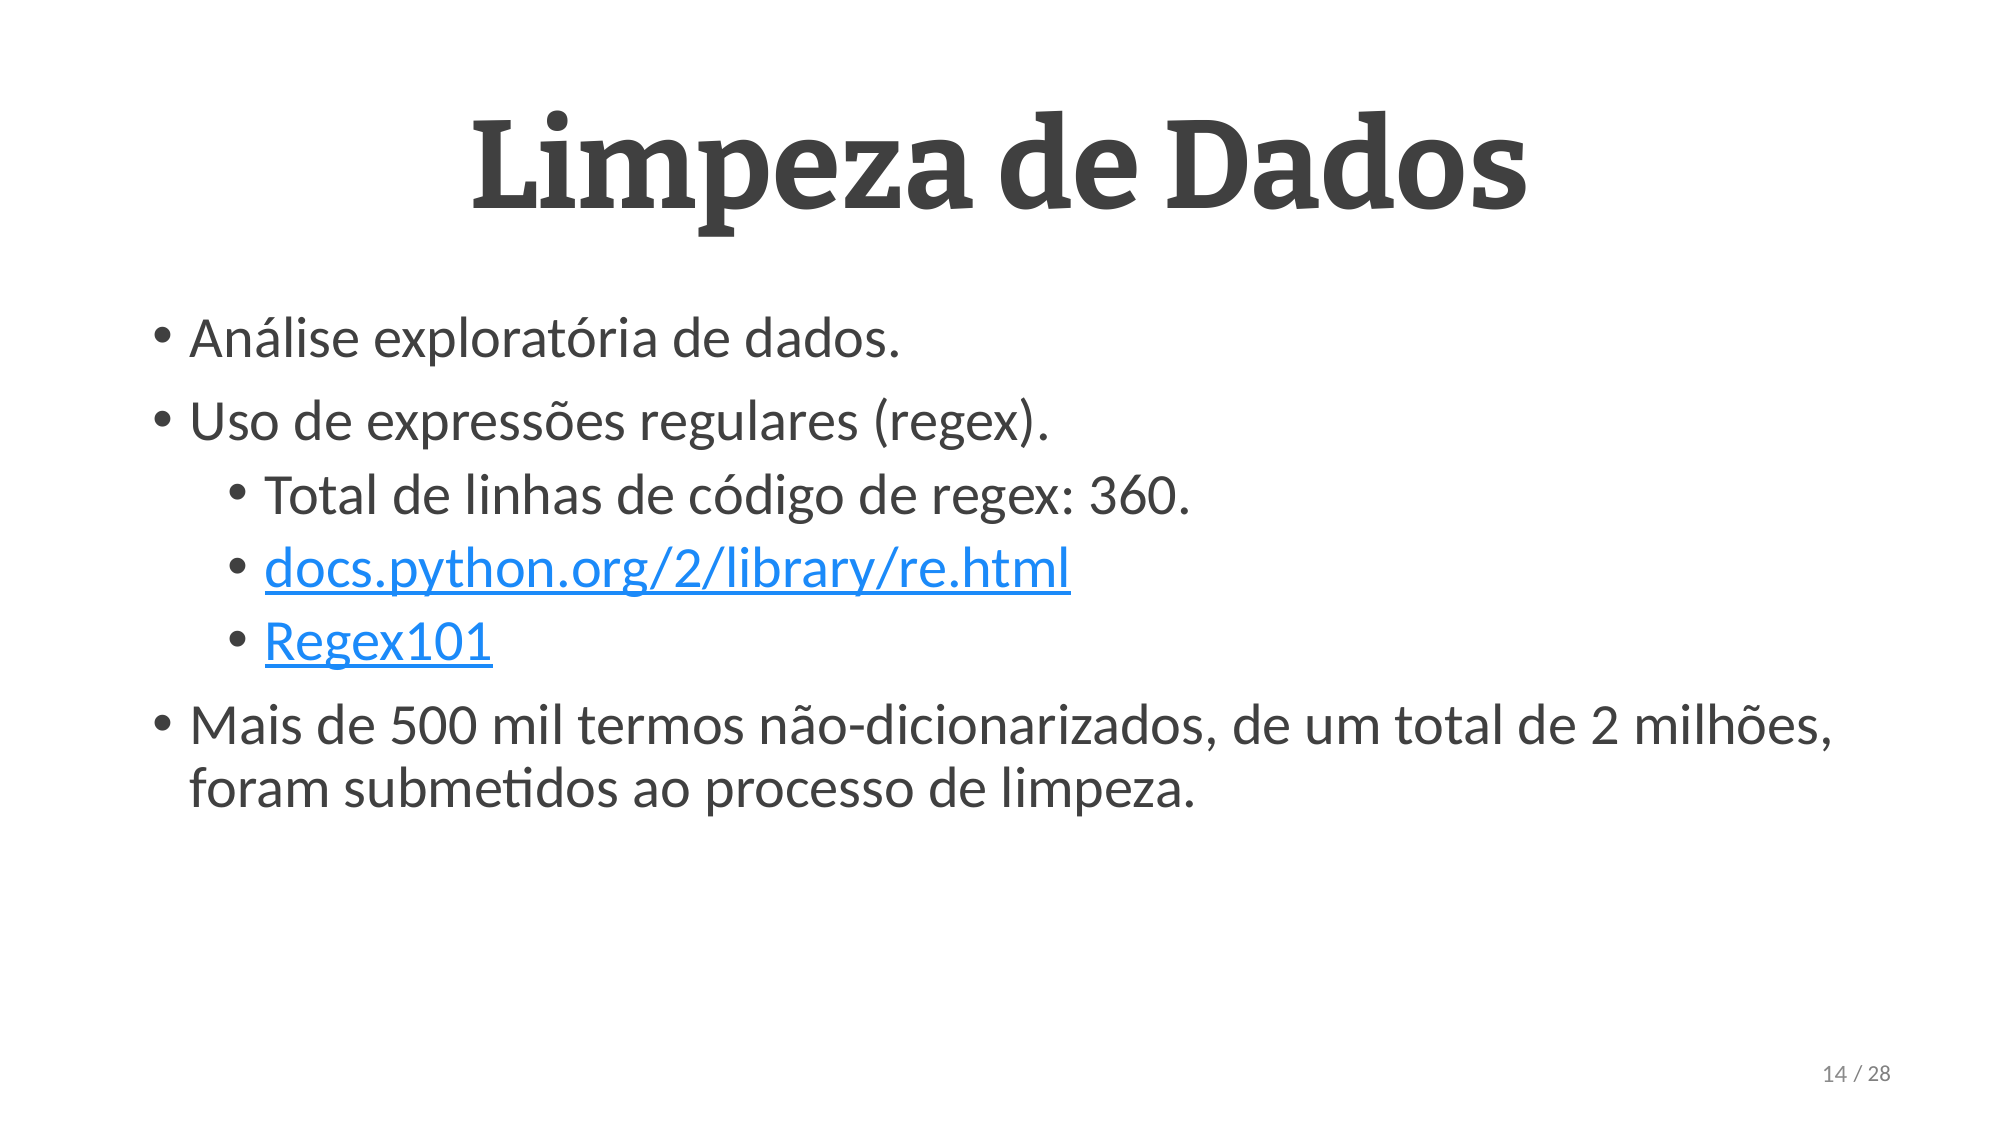

# Limpeza de Dados
Análise exploratória de dados.
Uso de expressões regulares (regex).
Total de linhas de código de regex: 360.
docs.python.org/2/library/re.html
Regex101
Mais de 500 mil termos não-dicionarizados, de um total de 2 milhões, foram submetidos ao processo de limpeza.
14